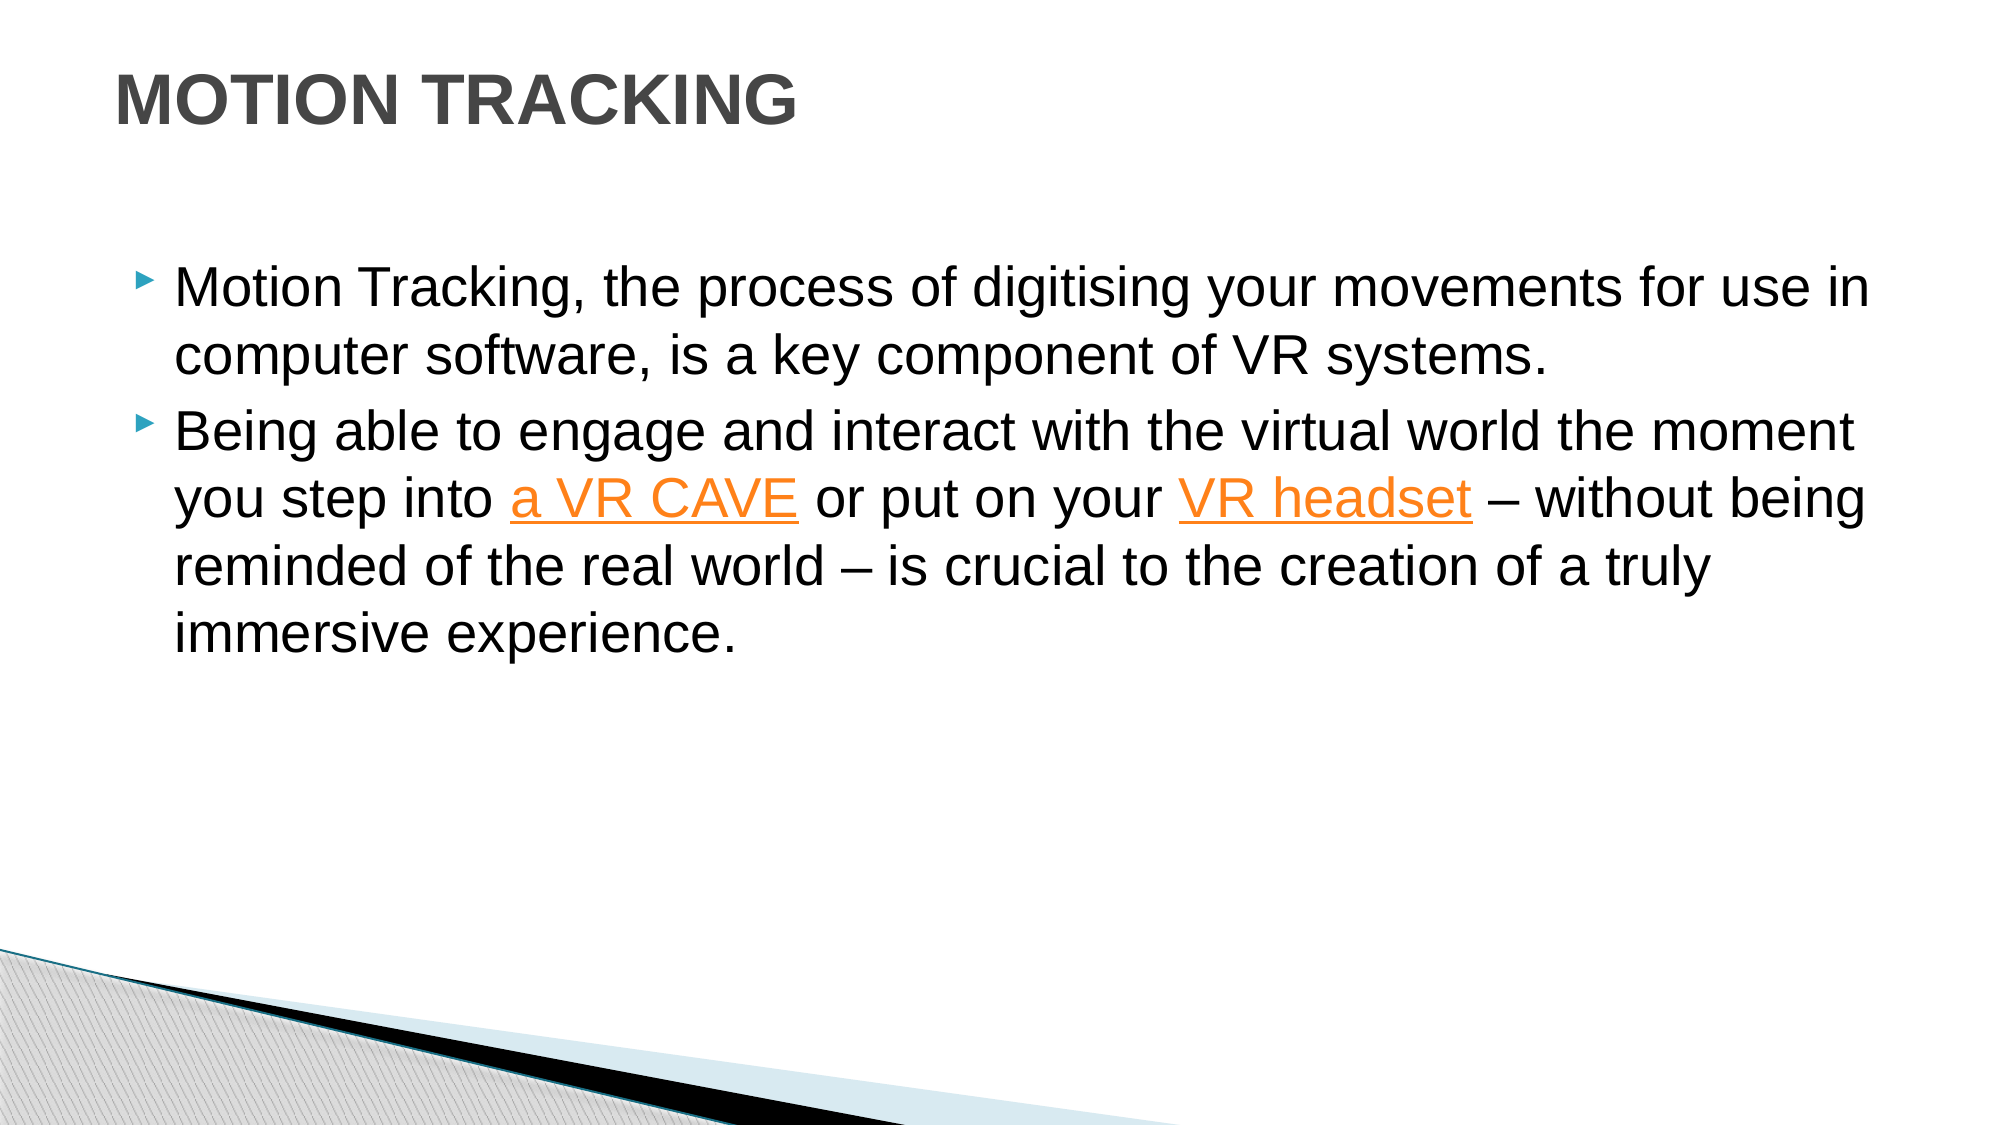

# MOTION TRACKING
Motion Tracking, the process of digitising your movements for use in computer software, is a key component of VR systems.
Being able to engage and interact with the virtual world the moment you step into a VR CAVE or put on your VR headset – without being reminded of the real world – is crucial to the creation of a truly immersive experience.